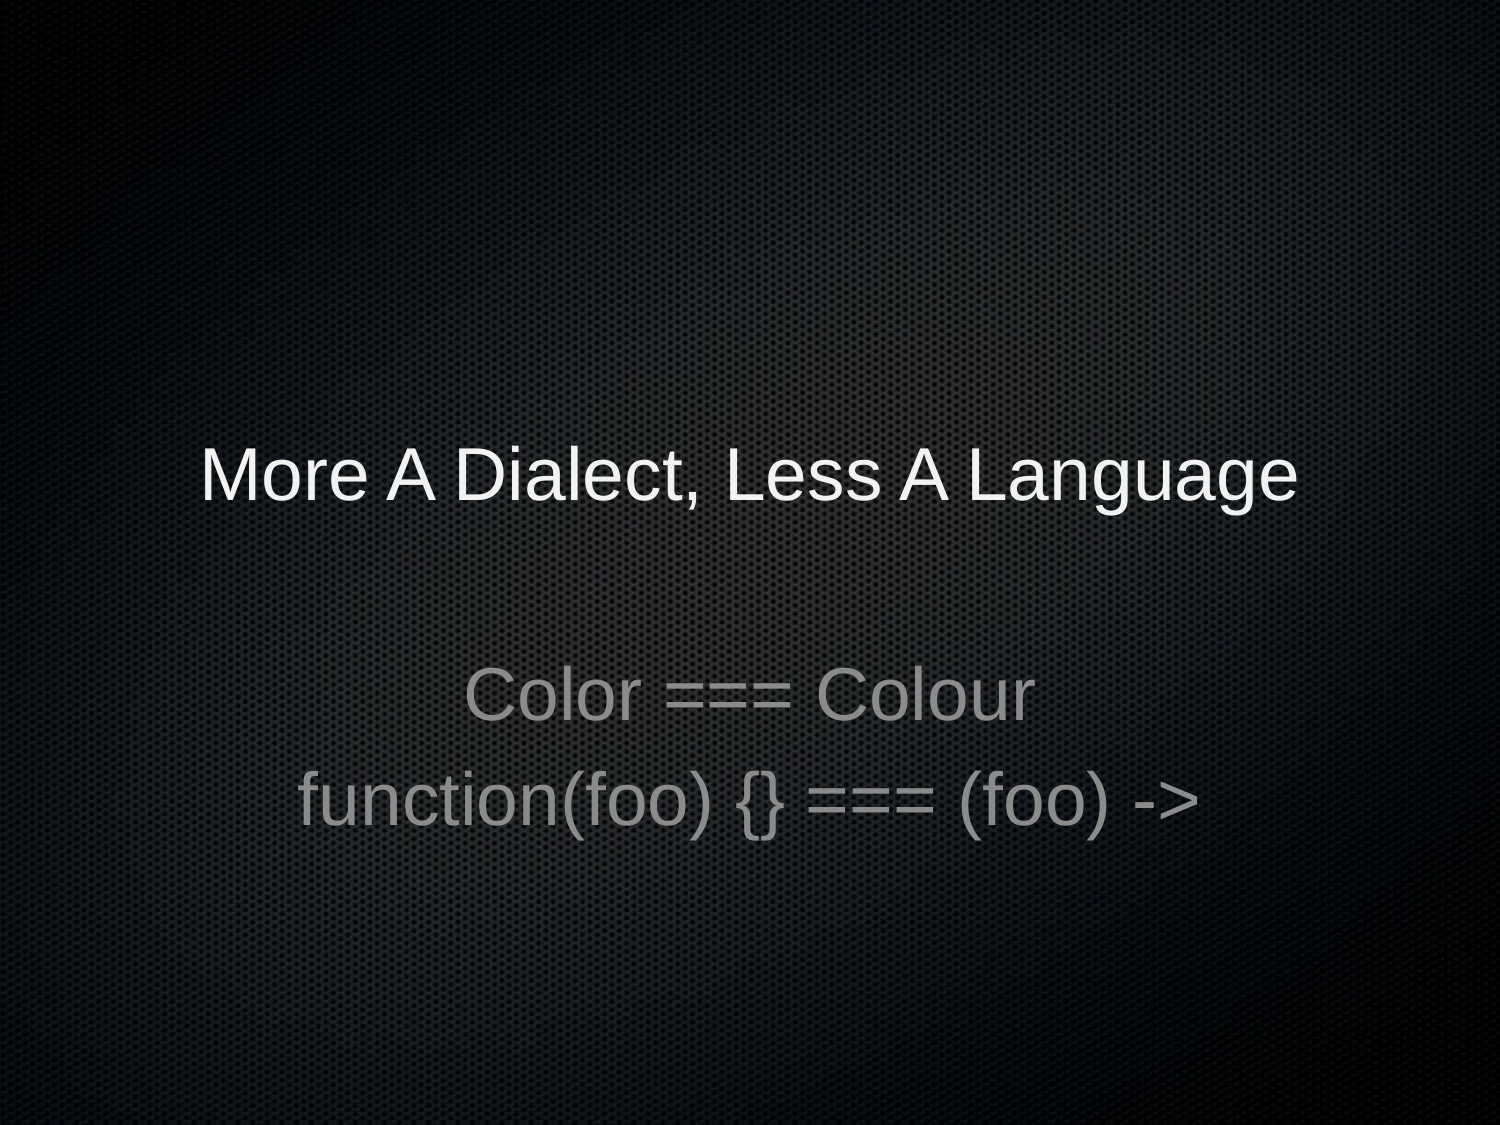

# More A Dialect, Less A Language
Color === Colour
function(foo) {} === (foo) ->